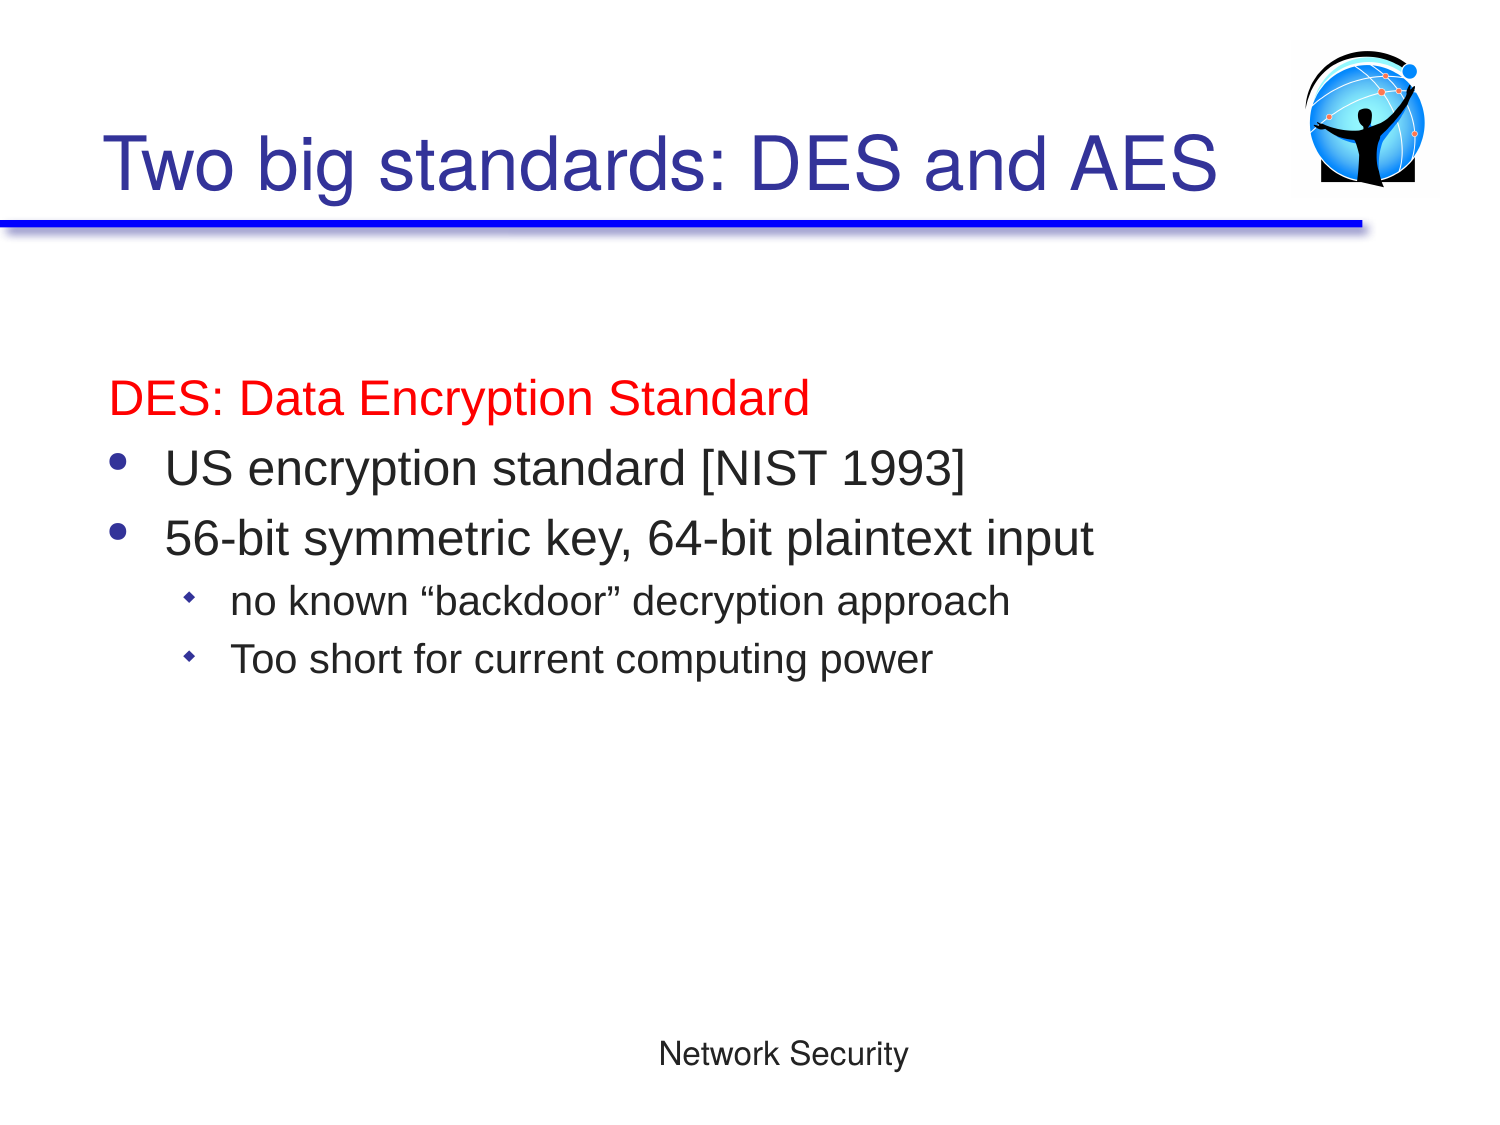

# Two big standards: DES and AES

DES: Data Encryption Standard
US encryption standard [NIST 1993]
56-bit symmetric key, 64-bit plaintext input
no known “backdoor” decryption approach
Too short for current computing power
Network Security